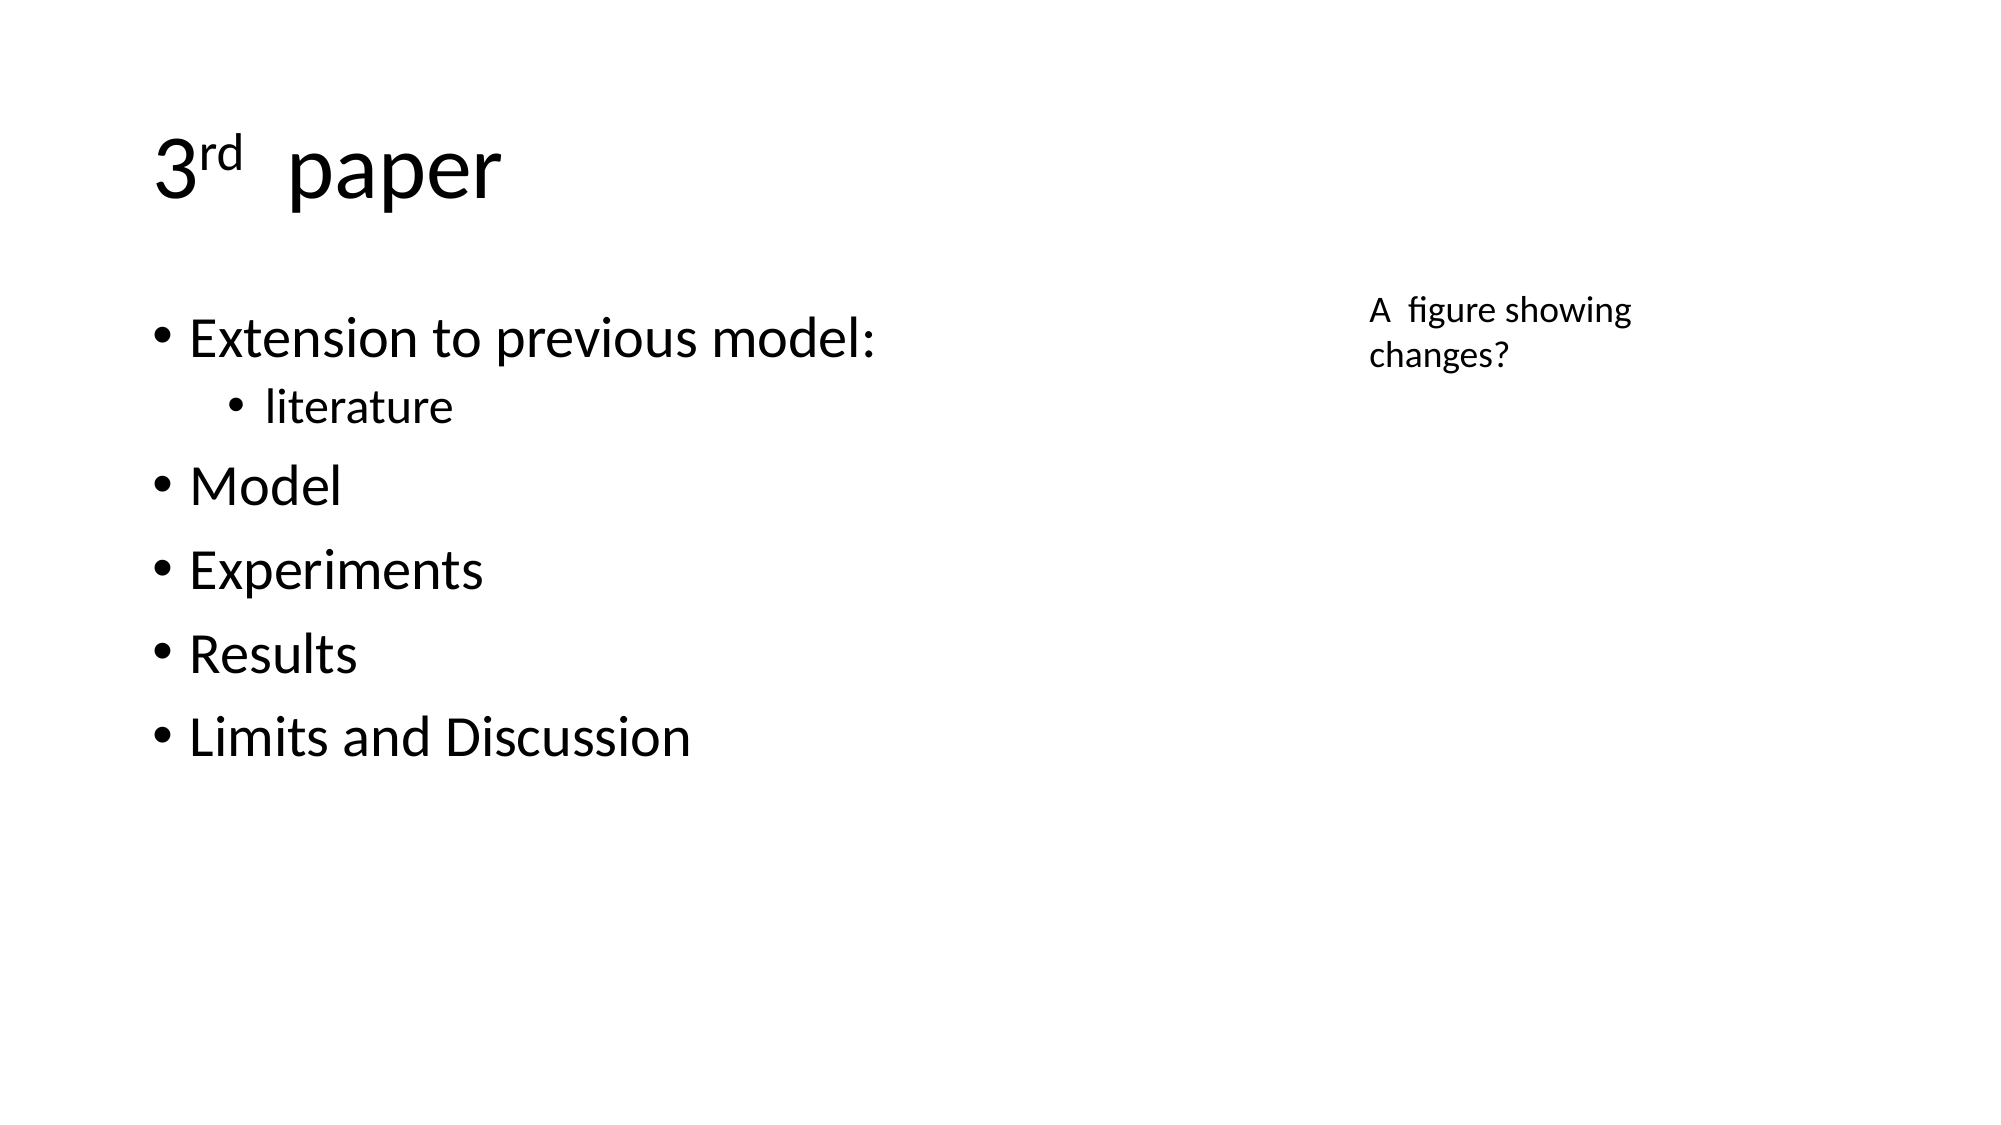

# 3rd  paper
A  figure showing changes?
Extension to previous model:
literature
Model
Experiments
Results
Limits and Discussion